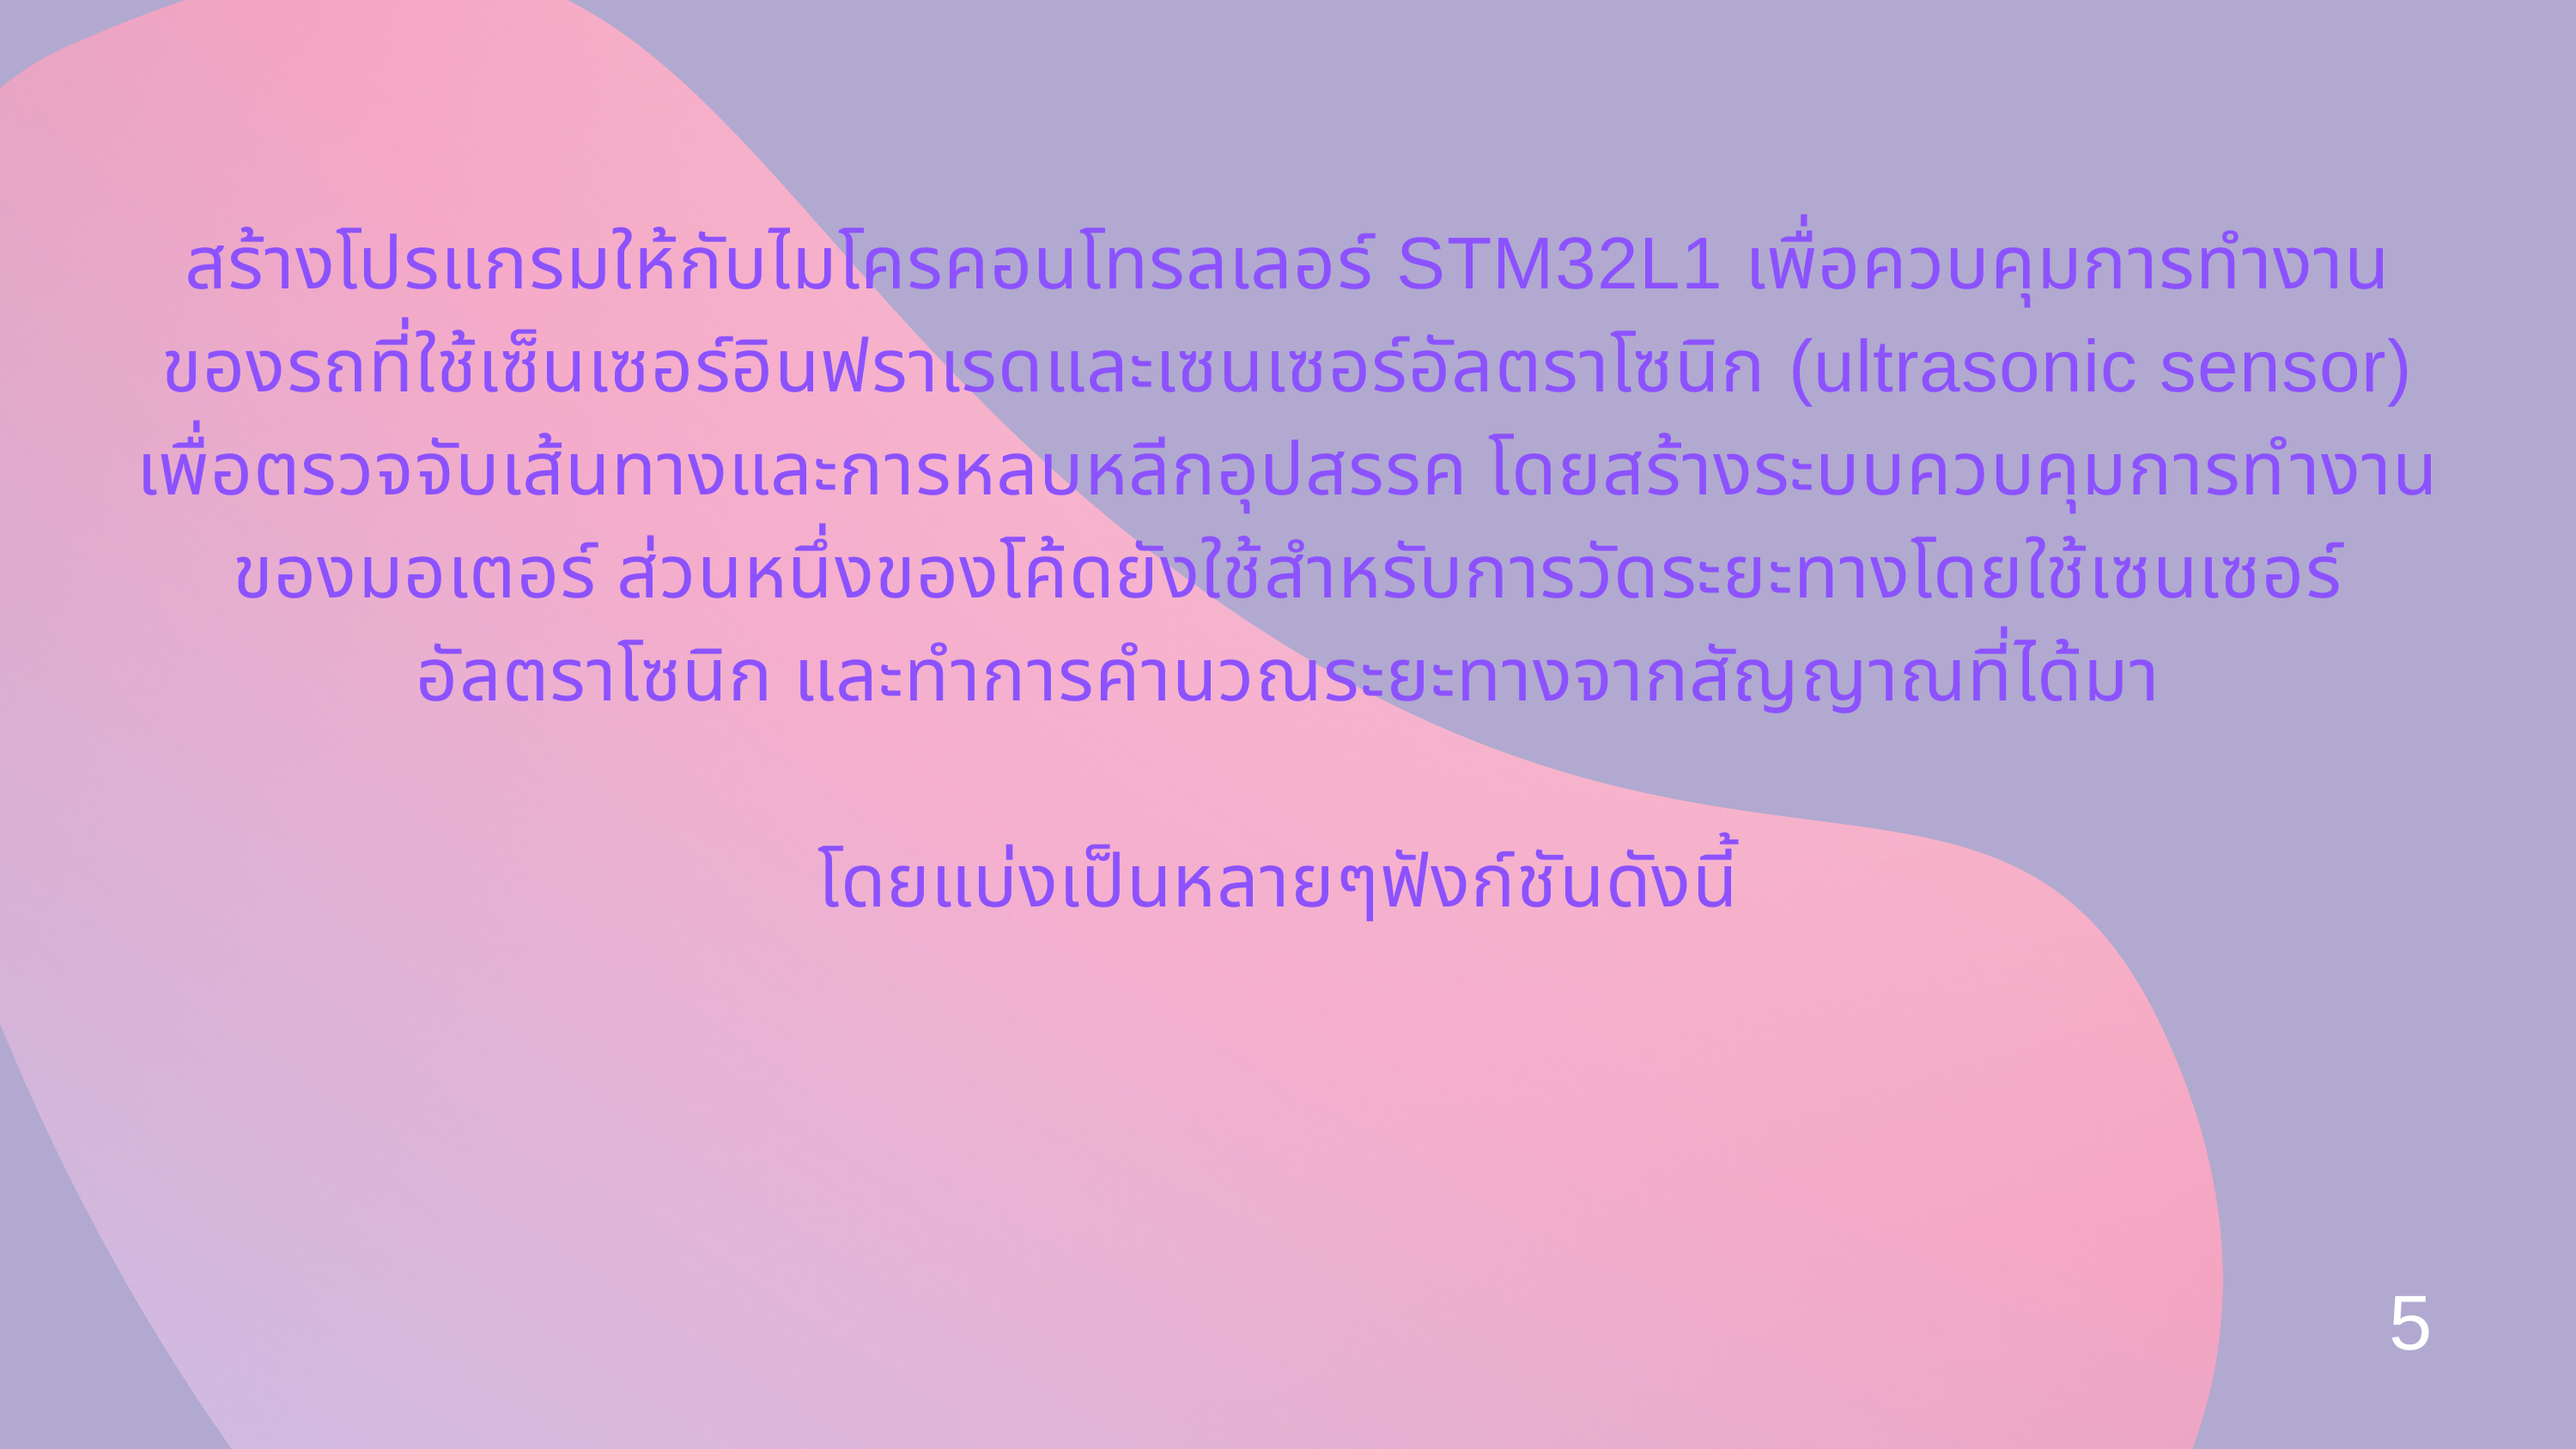

สร้างโปรแกรมให้กับไมโครคอนโทรลเลอร์ STM32L1 เพื่อควบคุมการทำงานของรถที่ใช้เซ็นเซอร์อินฟราเรดและเซนเซอร์อัลตราโซนิก (ultrasonic sensor) เพื่อตรวจจับเส้นทางและการหลบหลีกอุปสรรค โดยสร้างระบบควบคุมการทำงานของมอเตอร์ ส่วนหนึ่งของโค้ดยังใช้สำหรับการวัดระยะทางโดยใช้เซนเซอร์อัลตราโซนิก และทำการคำนวณระยะทางจากสัญญาณที่ได้มา

โดยแบ่งเป็นหลายๆฟังก์ชันดังนี้
5